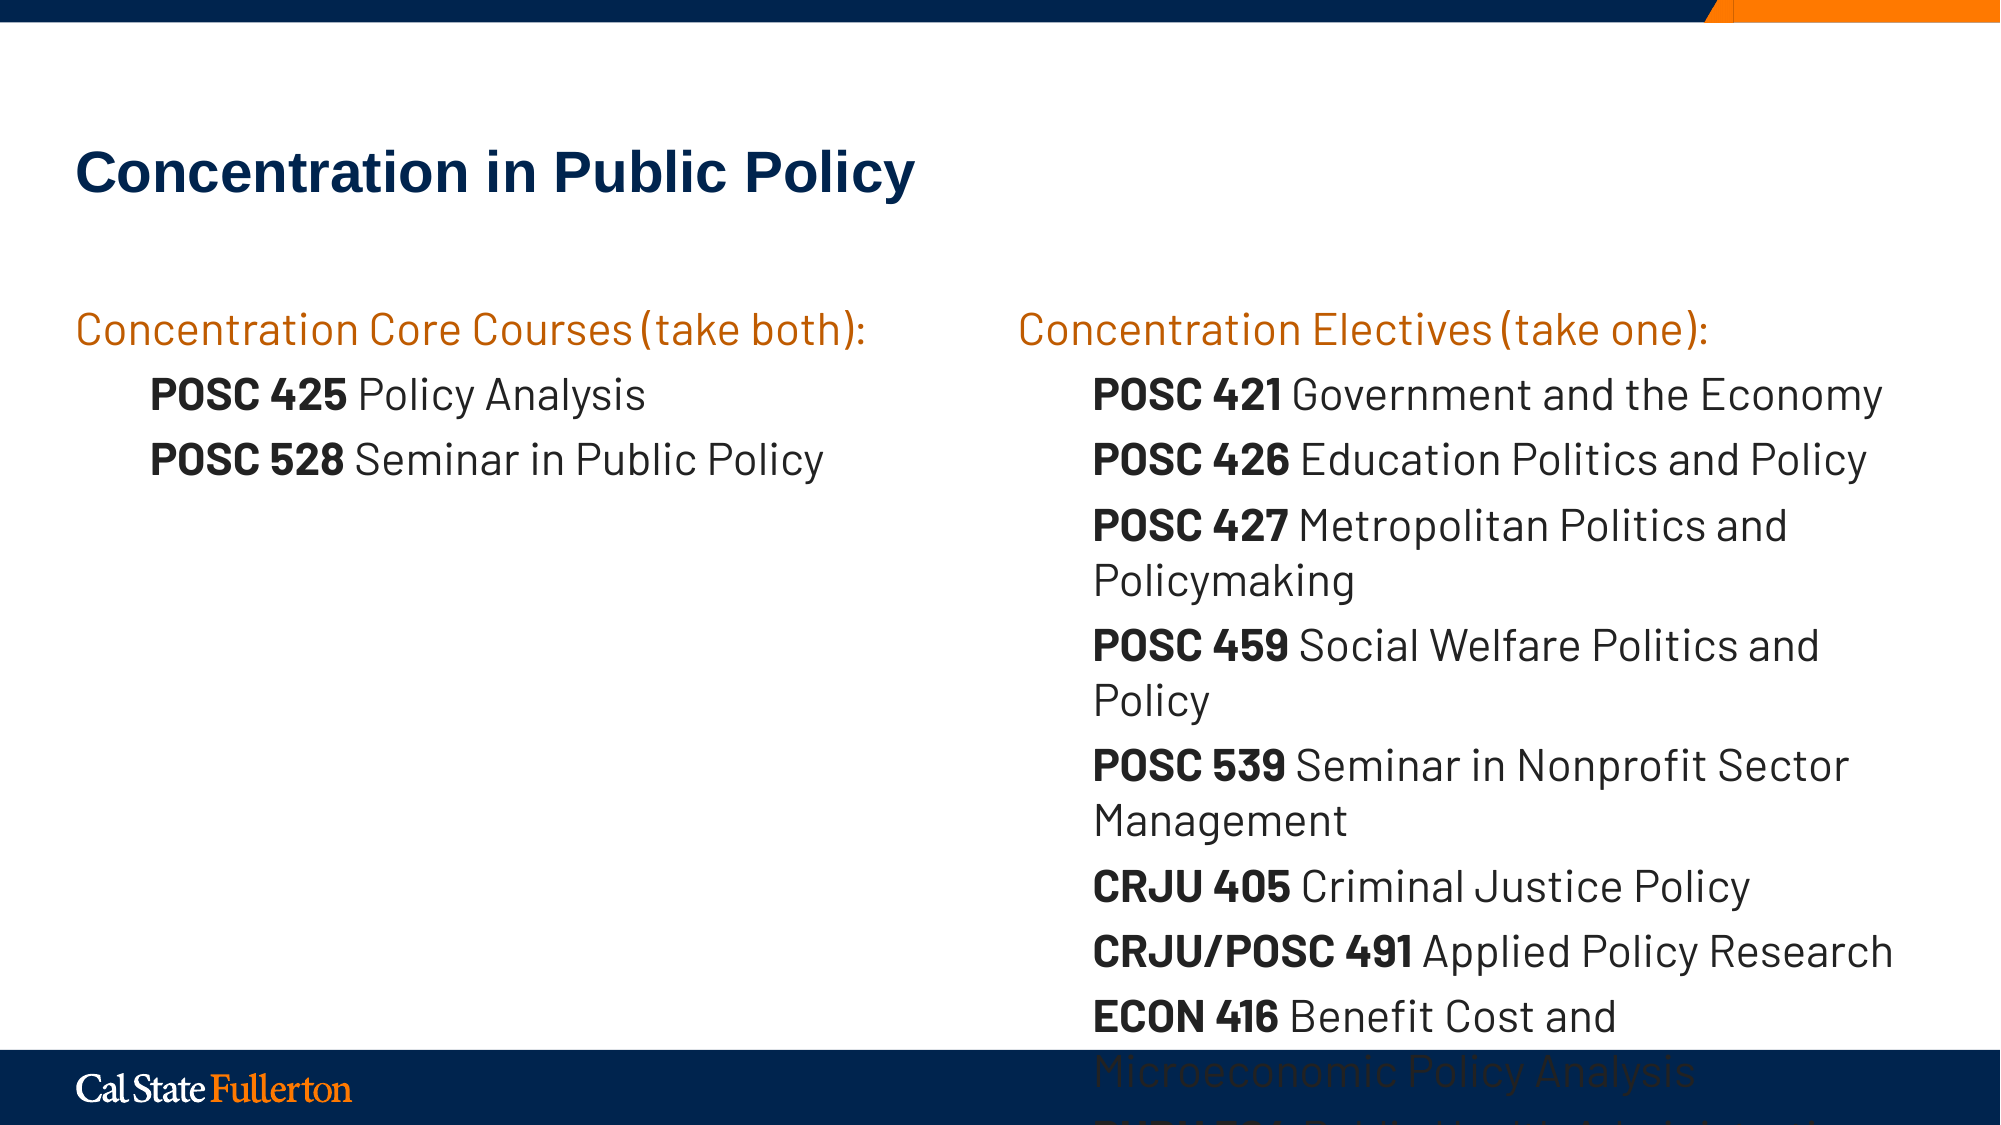

# Concentration in Public Policy
Concentration Core Courses (take both):
POSC 425 Policy Analysis
POSC 528 Seminar in Public Policy

Concentration Electives (take one):
POSC 421 Government and the Economy
POSC 426 Education Politics and Policy
POSC 427 Metropolitan Politics and Policymaking
POSC 459 Social Welfare Politics and Policy
POSC 539 Seminar in Nonprofit Sector Management
CRJU 405 Criminal Justice Policy
CRJU/POSC 491 Applied Policy Research
ECON 416 Benefit Cost and Microeconomic Policy Analysis
PUBH 524 Public Health Administration